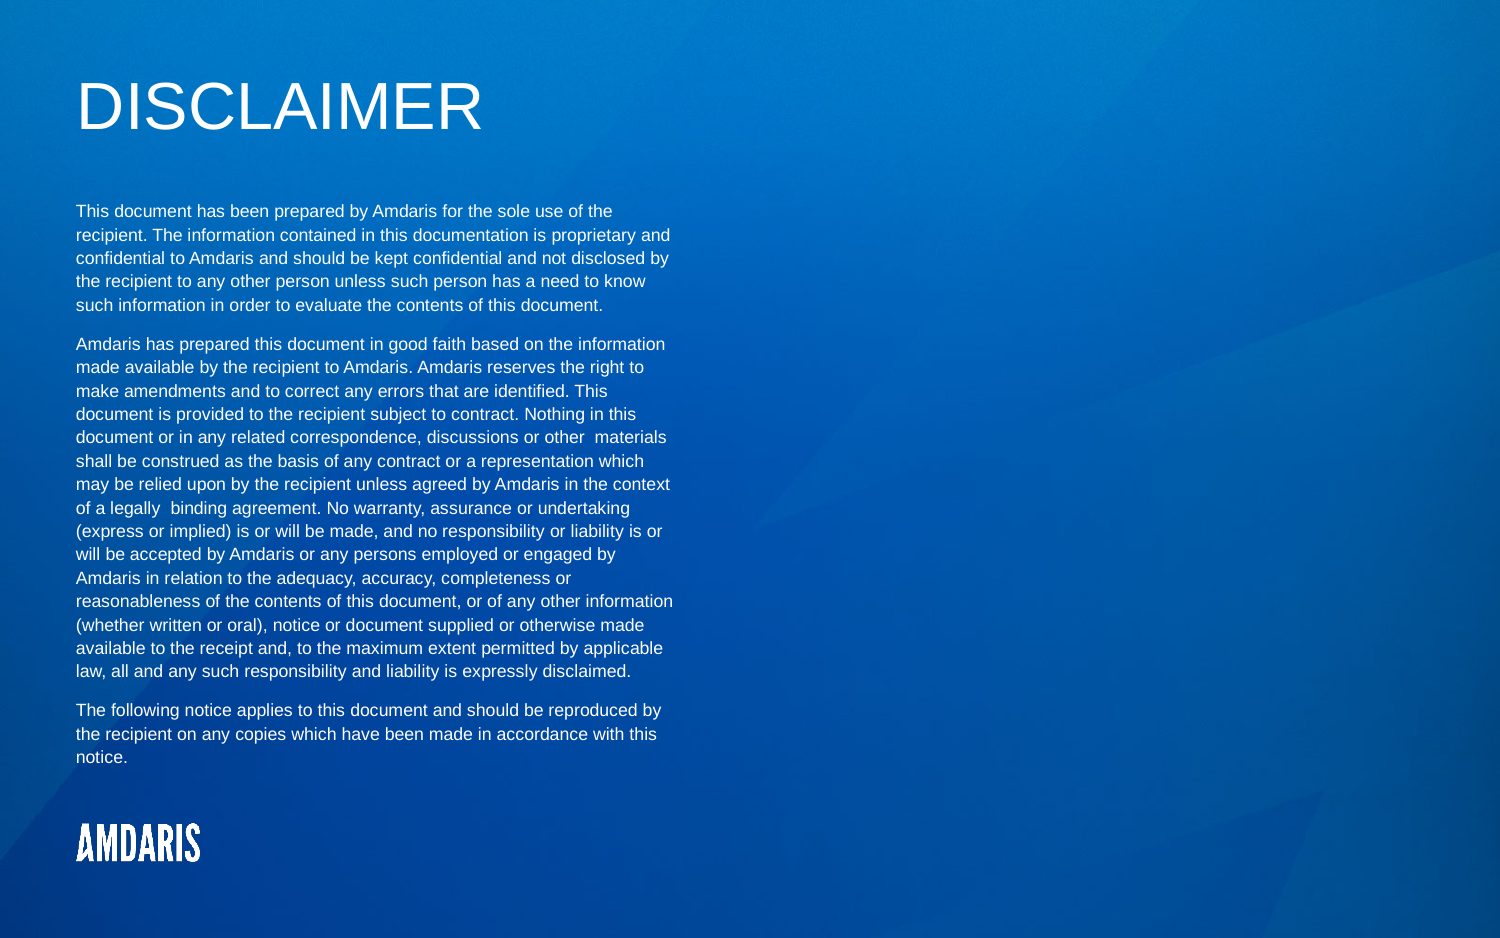

DISCLAIMER
This document has been prepared by Amdaris for the sole use of the recipient. The information contained in this documentation is proprietary and confidential to Amdaris and should be kept confidential and not disclosed by the recipient to any other person unless such person has a need to know such information in order to evaluate the contents of this document.
Amdaris has prepared this document in good faith based on the information made available by the recipient to Amdaris. Amdaris reserves the right to make amendments and to correct any errors that are identified. This document is provided to the recipient subject to contract. Nothing in this document or in any related correspondence, discussions or other  materials shall be construed as the basis of any contract or a representation which may be relied upon by the recipient unless agreed by Amdaris in the context of a legally  binding agreement. No warranty, assurance or undertaking (express or implied) is or will be made, and no responsibility or liability is or will be accepted by Amdaris or any persons employed or engaged by Amdaris in relation to the adequacy, accuracy, completeness or reasonableness of the contents of this document, or of any other information (whether written or oral), notice or document supplied or otherwise made available to the receipt and, to the maximum extent permitted by applicable law, all and any such responsibility and liability is expressly disclaimed.
The following notice applies to this document and should be reproduced by the recipient on any copies which have been made in accordance with this notice.